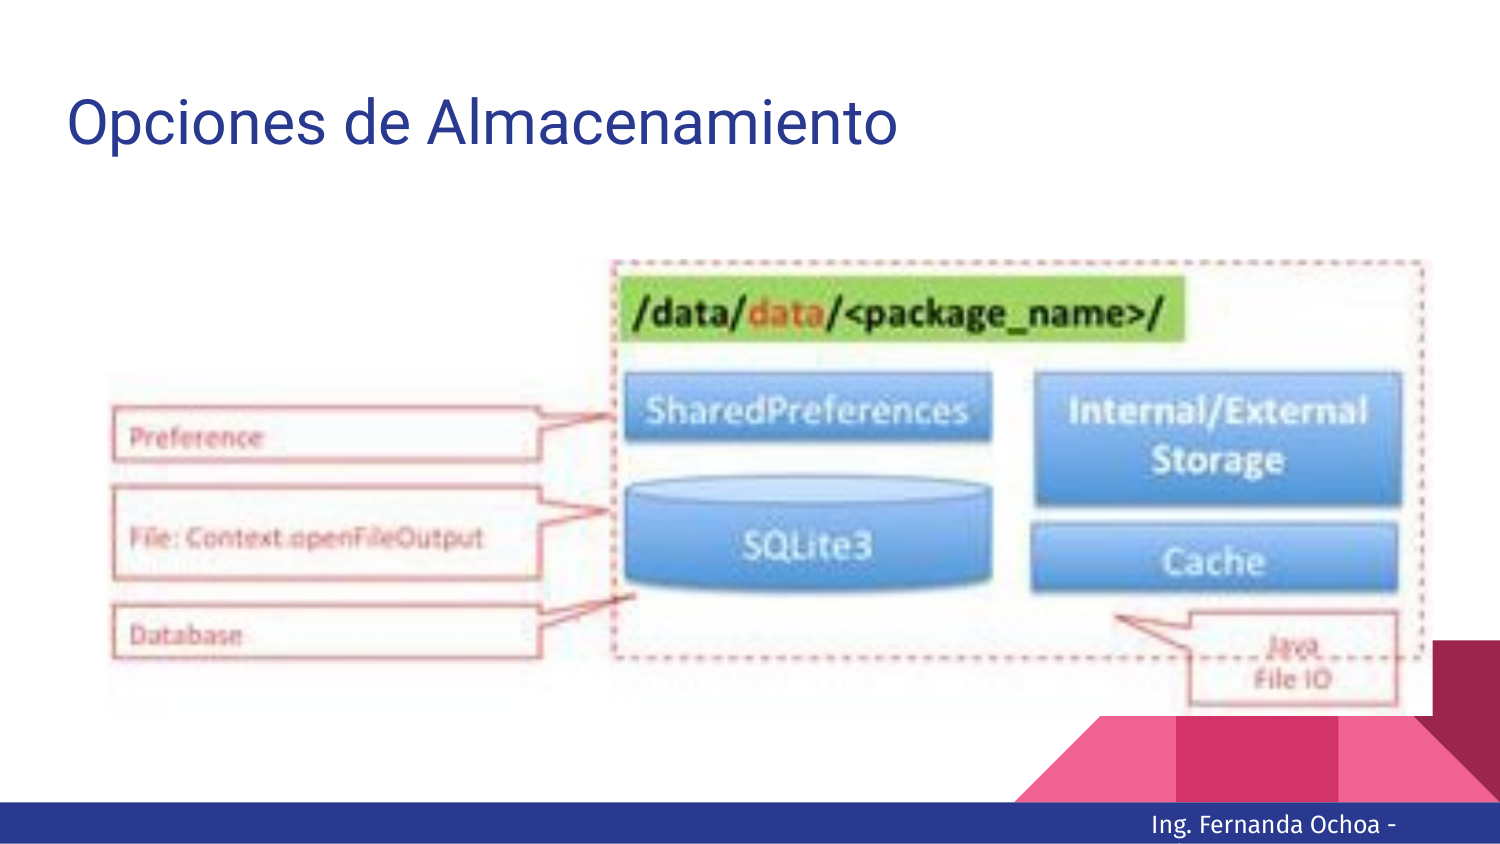

# Opciones de Almacenamiento

Ing. Fernanda Ochoa - @imonsh